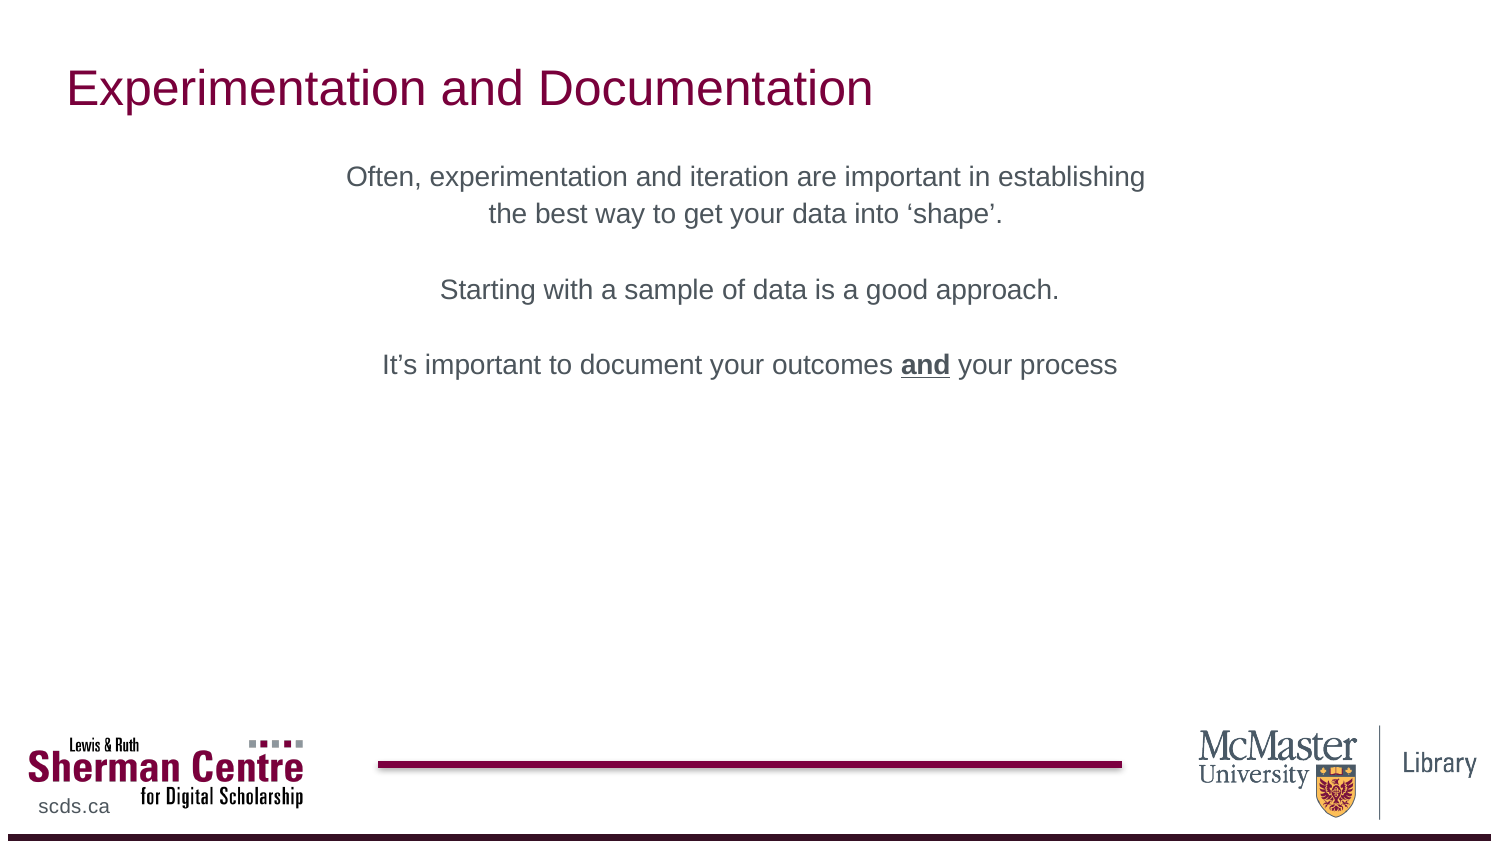

# Experimentation and Documentation
Often, experimentation and iteration are important in establishing
the best way to get your data into ‘shape’.

Starting with a sample of data is a good approach.

It’s important to document your outcomes and your process